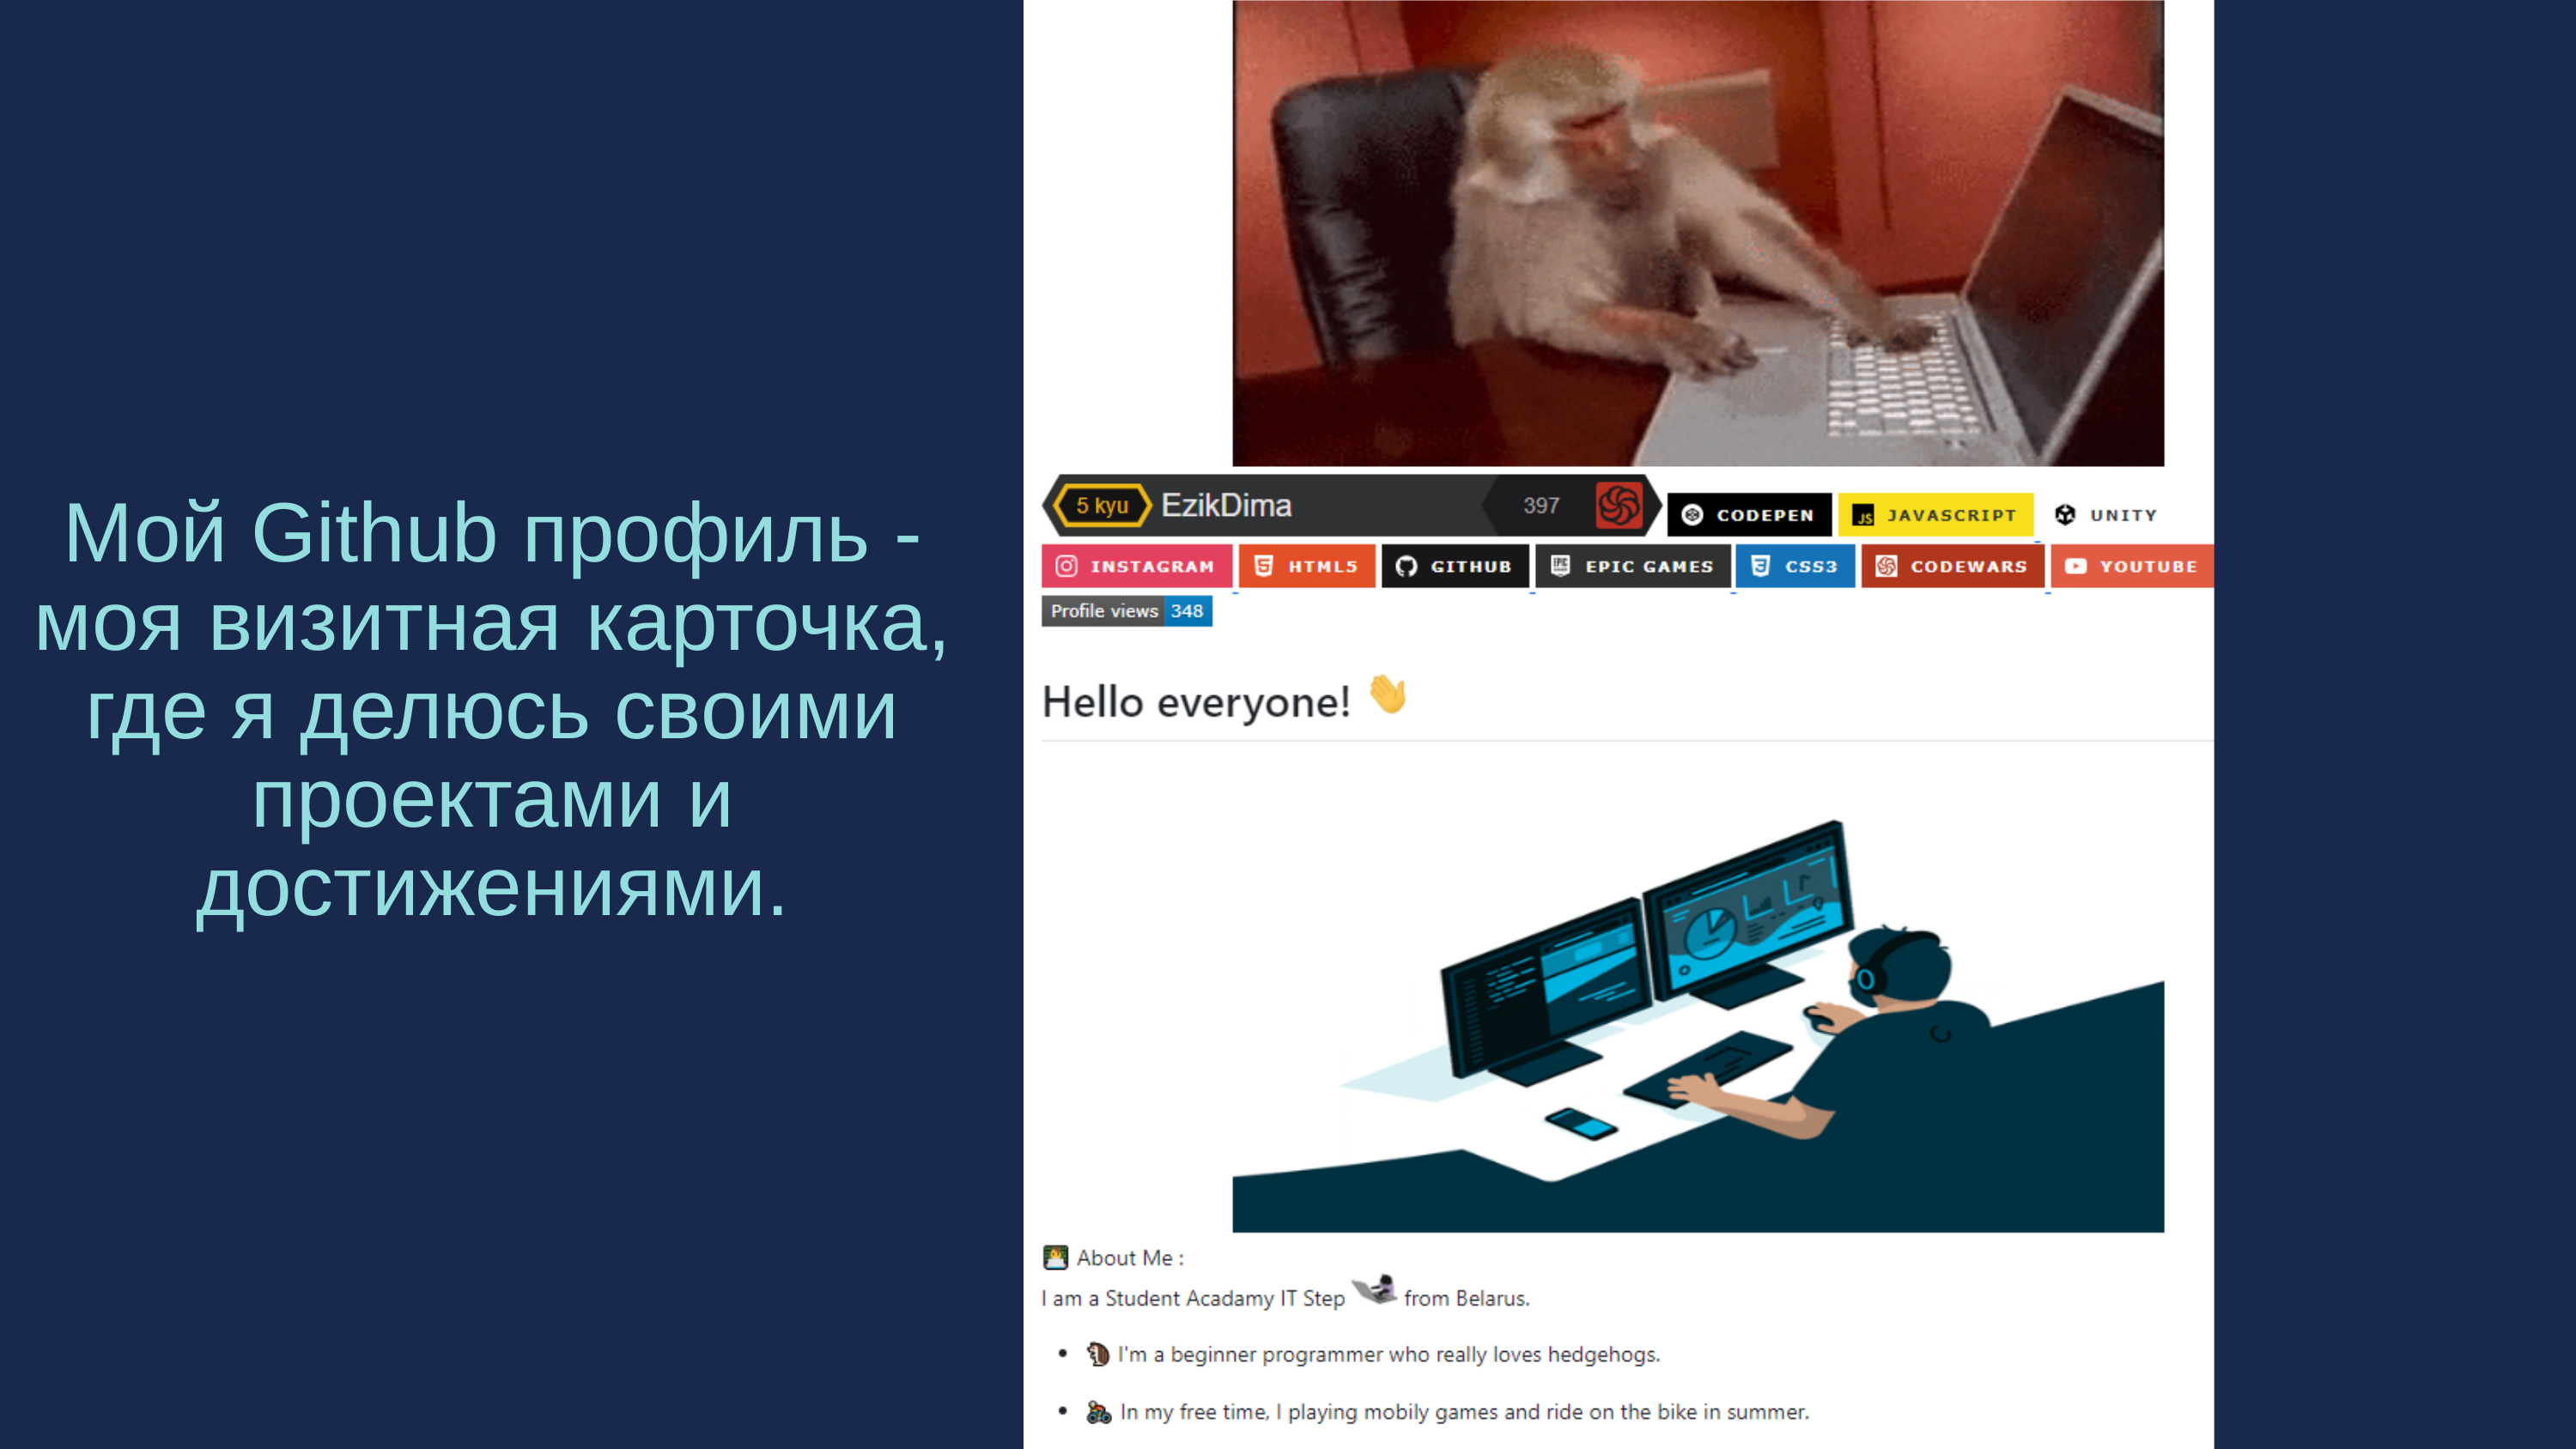

Мой Github профиль - моя визитная карточка, где я делюсь своими проектами и достижениями.